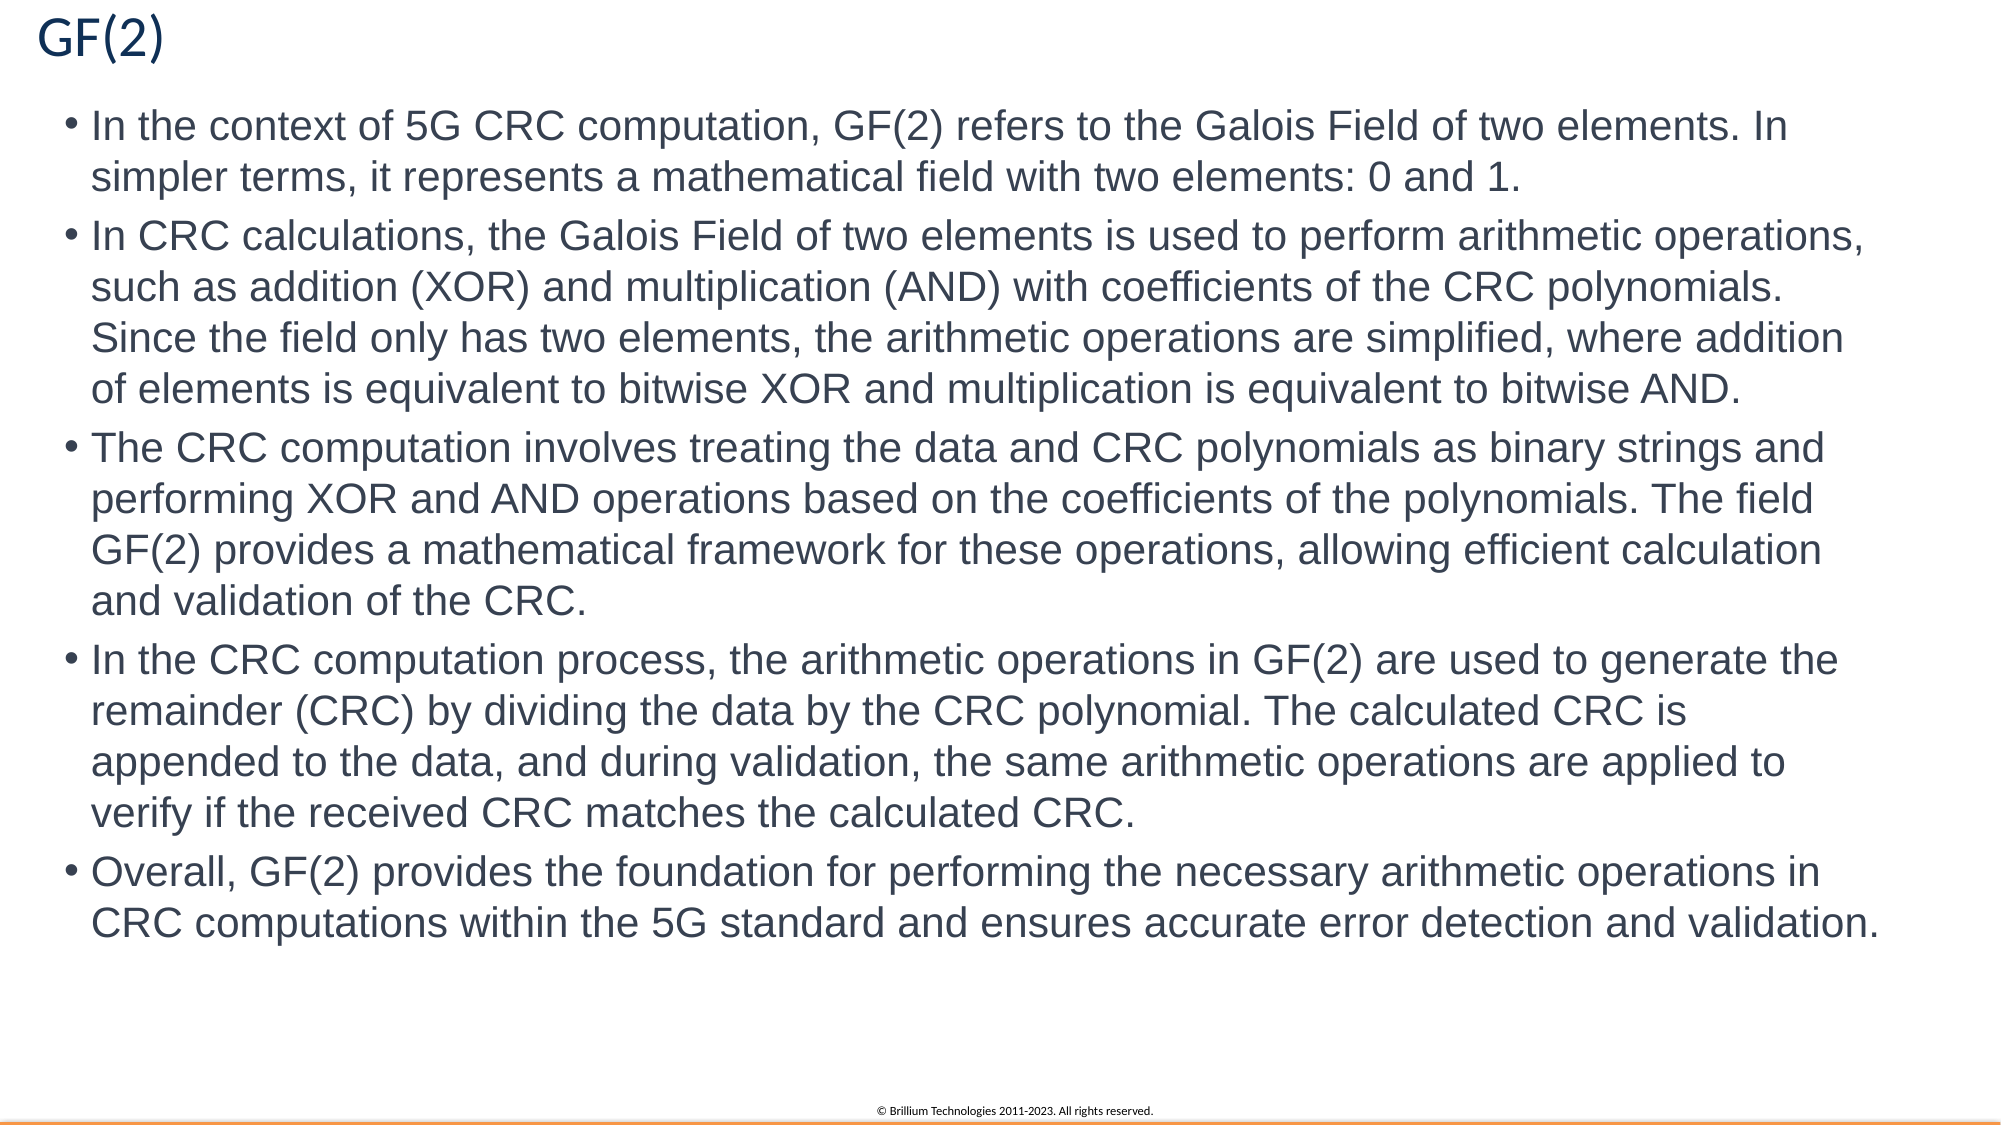

# GF(2)
In the context of 5G CRC computation, GF(2) refers to the Galois Field of two elements. In simpler terms, it represents a mathematical field with two elements: 0 and 1.
In CRC calculations, the Galois Field of two elements is used to perform arithmetic operations, such as addition (XOR) and multiplication (AND) with coefficients of the CRC polynomials. Since the field only has two elements, the arithmetic operations are simplified, where addition of elements is equivalent to bitwise XOR and multiplication is equivalent to bitwise AND.
The CRC computation involves treating the data and CRC polynomials as binary strings and performing XOR and AND operations based on the coefficients of the polynomials. The field GF(2) provides a mathematical framework for these operations, allowing efficient calculation and validation of the CRC.
In the CRC computation process, the arithmetic operations in GF(2) are used to generate the remainder (CRC) by dividing the data by the CRC polynomial. The calculated CRC is appended to the data, and during validation, the same arithmetic operations are applied to verify if the received CRC matches the calculated CRC.
Overall, GF(2) provides the foundation for performing the necessary arithmetic operations in CRC computations within the 5G standard and ensures accurate error detection and validation.